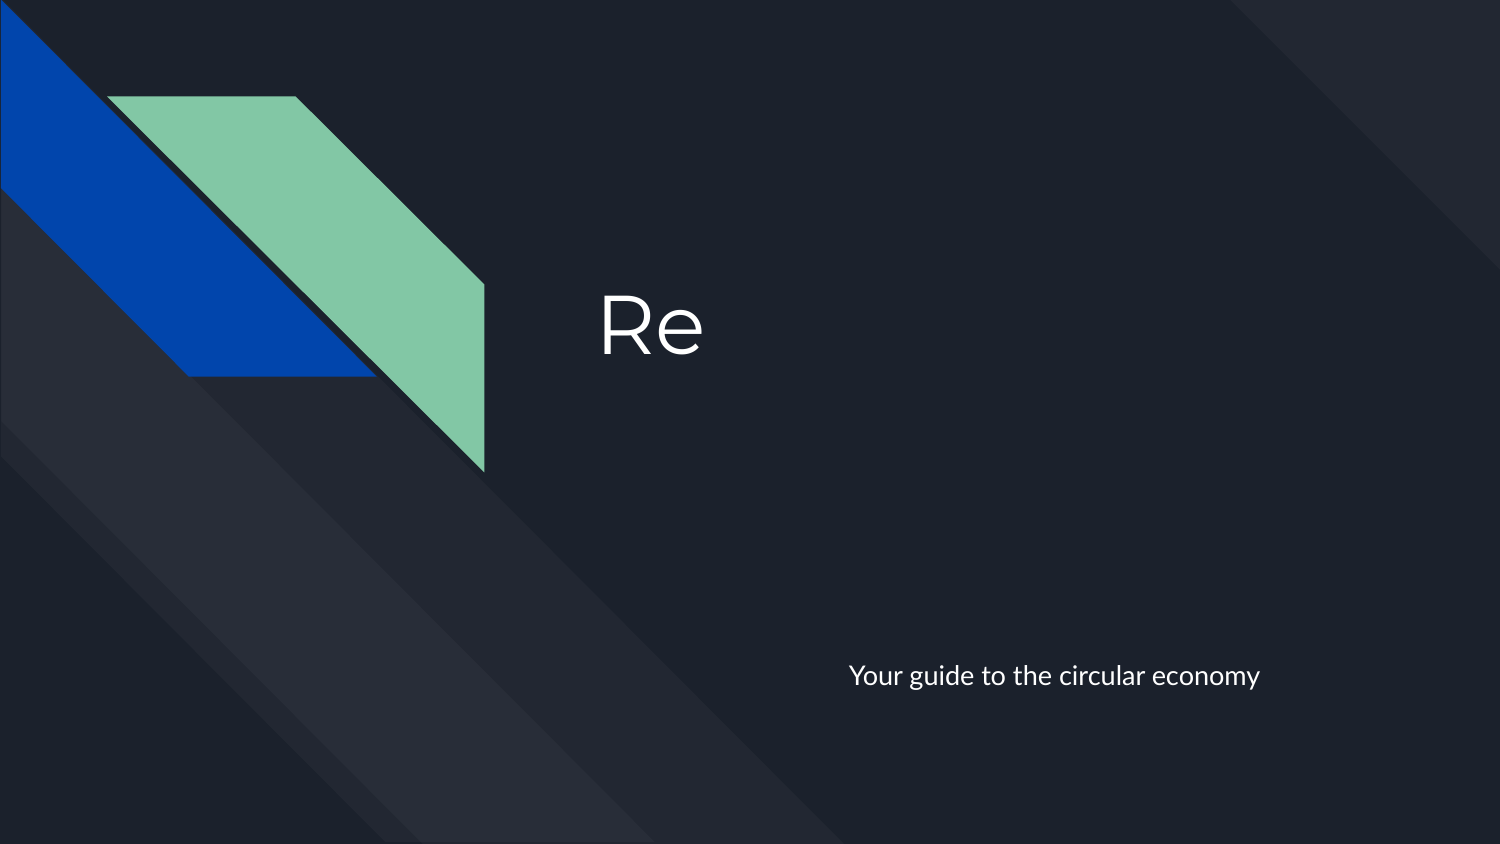

# Re
Your guide to the circular economy